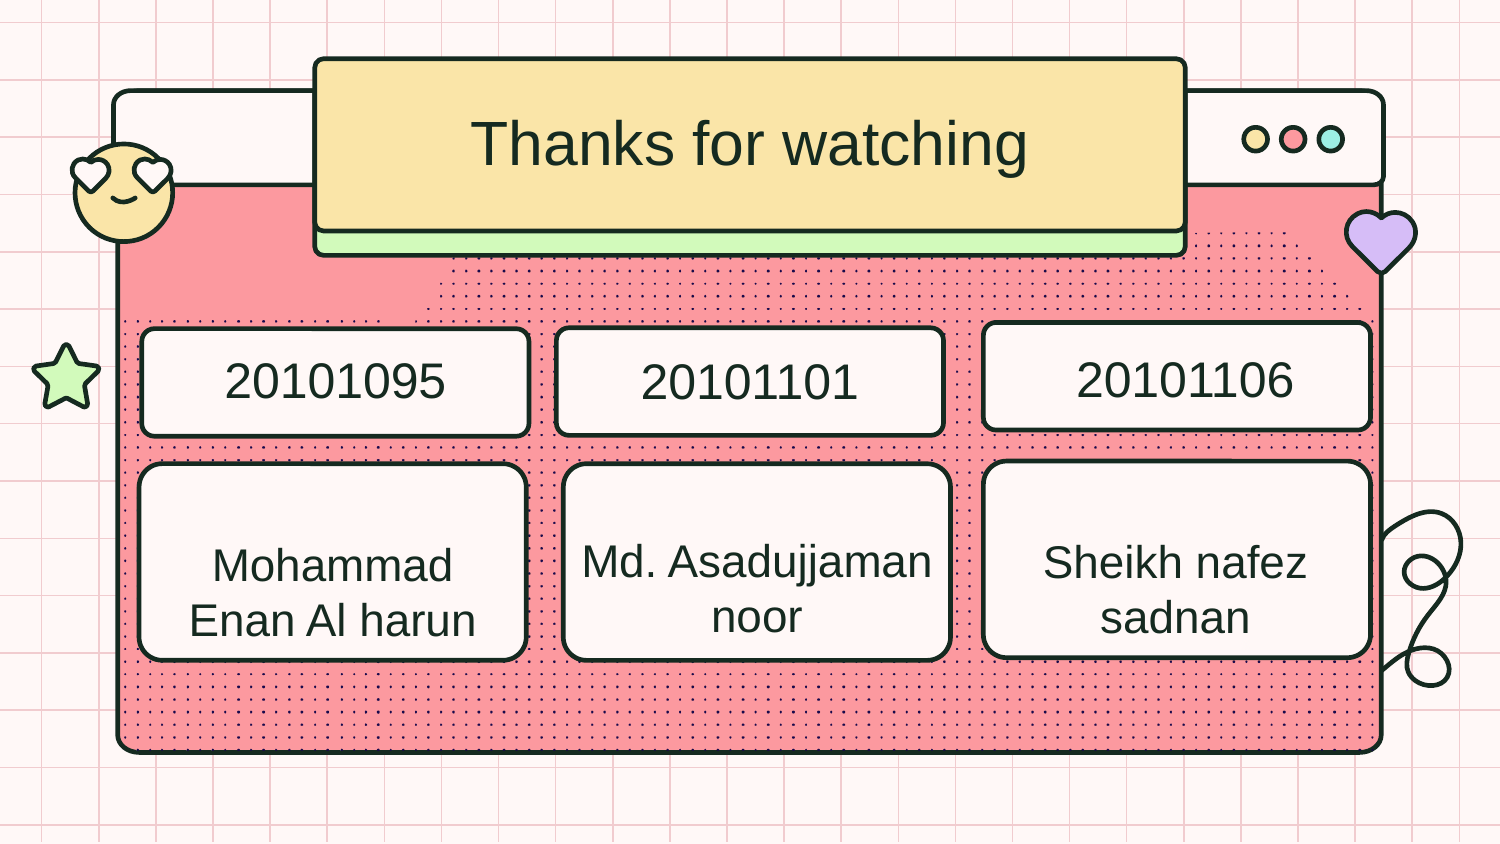

# Thanks for watching

20101106
20101095
20101101

Mohammad Enan Al harun
Sheikh nafez sadnan
Md. Asadujjaman noor